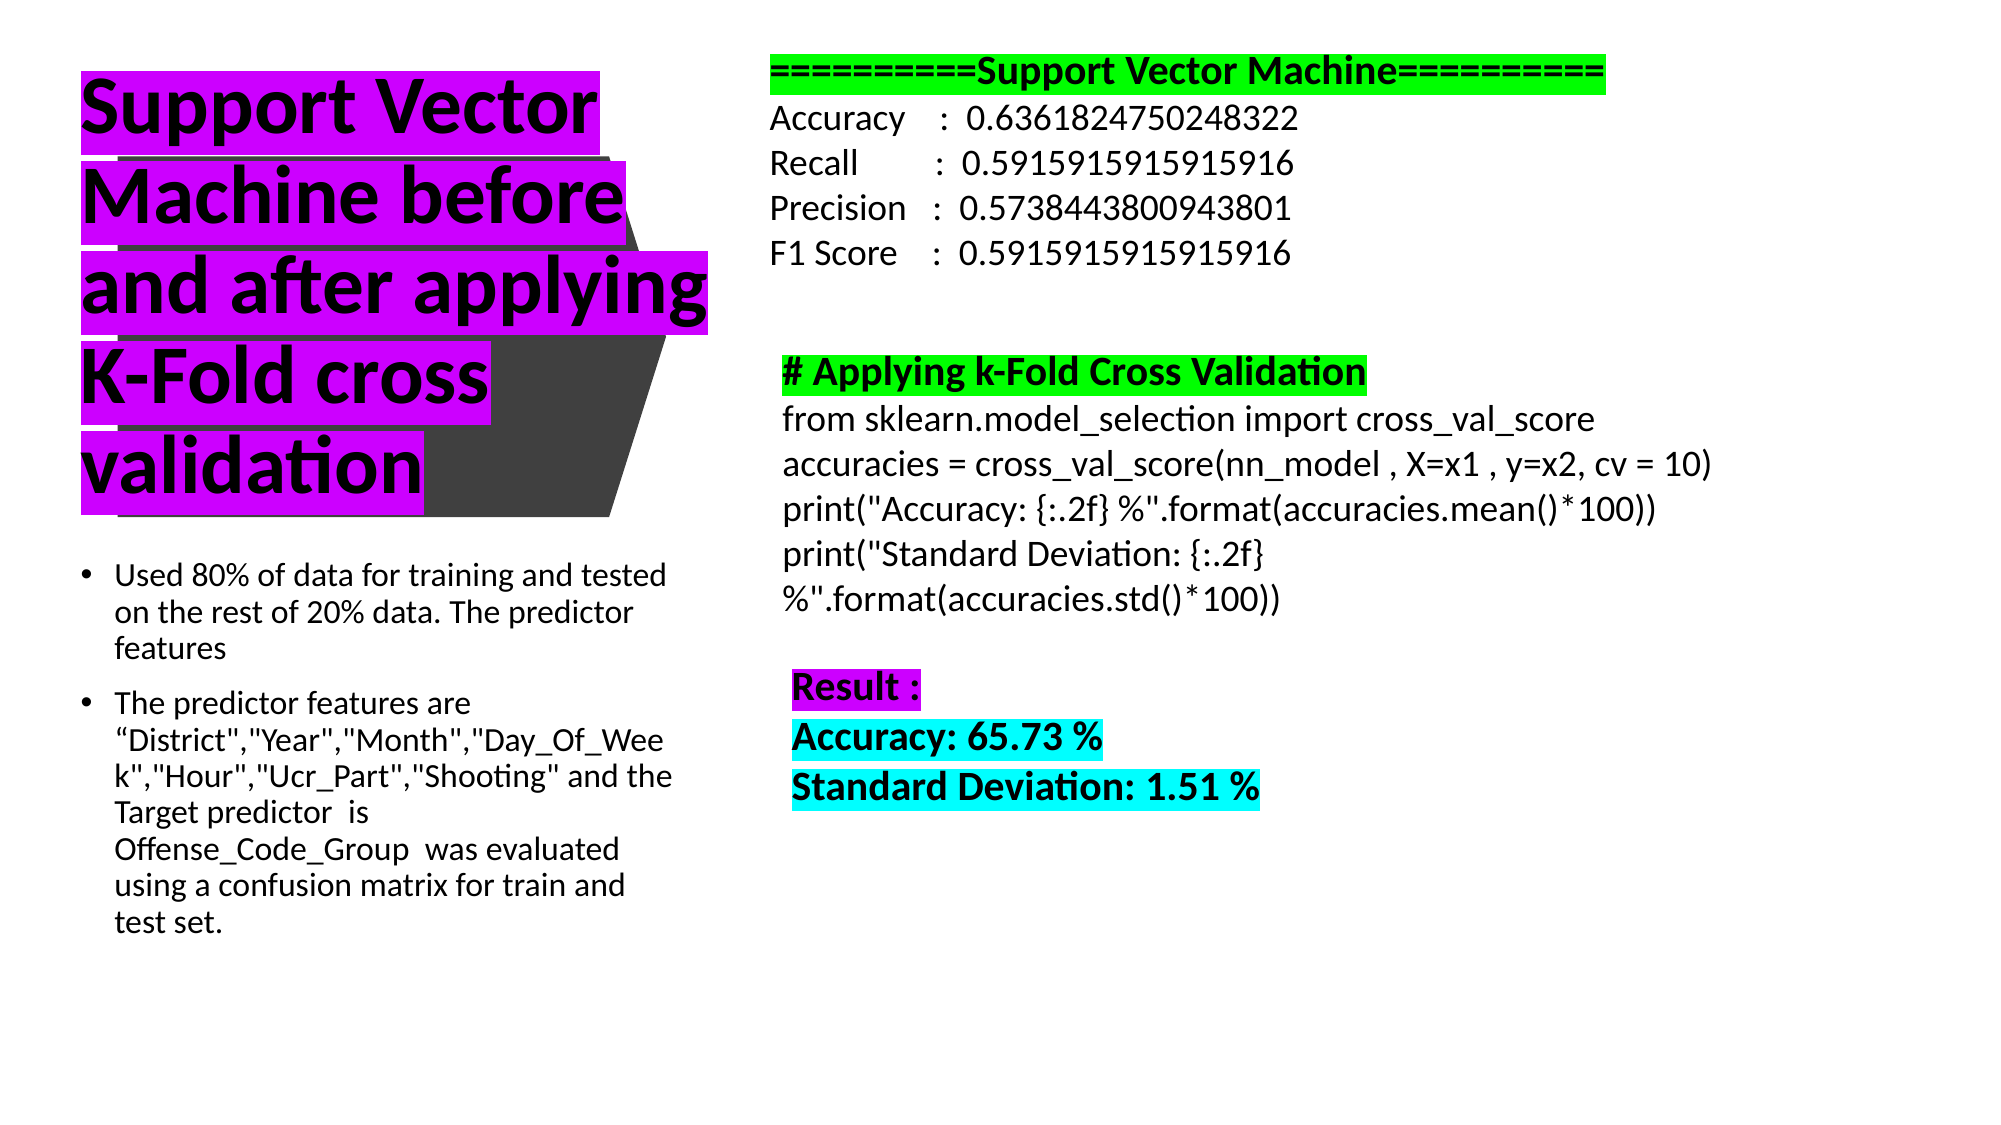

==========Support Vector Machine==========
Accuracy    :  0.6361824750248322
Recall         :  0.5915915915915916
Precision   :  0.5738443800943801
F1 Score    :  0.5915915915915916

# Support Vector Machine before and after applying K-Fold cross validation
# Applying k-Fold Cross Validation
from sklearn.model_selection import cross_val_score
accuracies = cross_val_score(nn_model , X=x1 , y=x2, cv = 10)
print("Accuracy: {:.2f} %".format(accuracies.mean()*100))
print("Standard Deviation: {:.2f} %".format(accuracies.std()*100))
Used 80% of data for training and tested on the rest of 20% data. The predictor features
The predictor features are “District","Year","Month","Day_Of_Week","Hour","Ucr_Part","Shooting" and the Target predictor  is   Offense_Code_Group  was evaluated using a confusion matrix for train and test set.

Result :
Accuracy: 65.73 %
Standard Deviation: 1.51 %